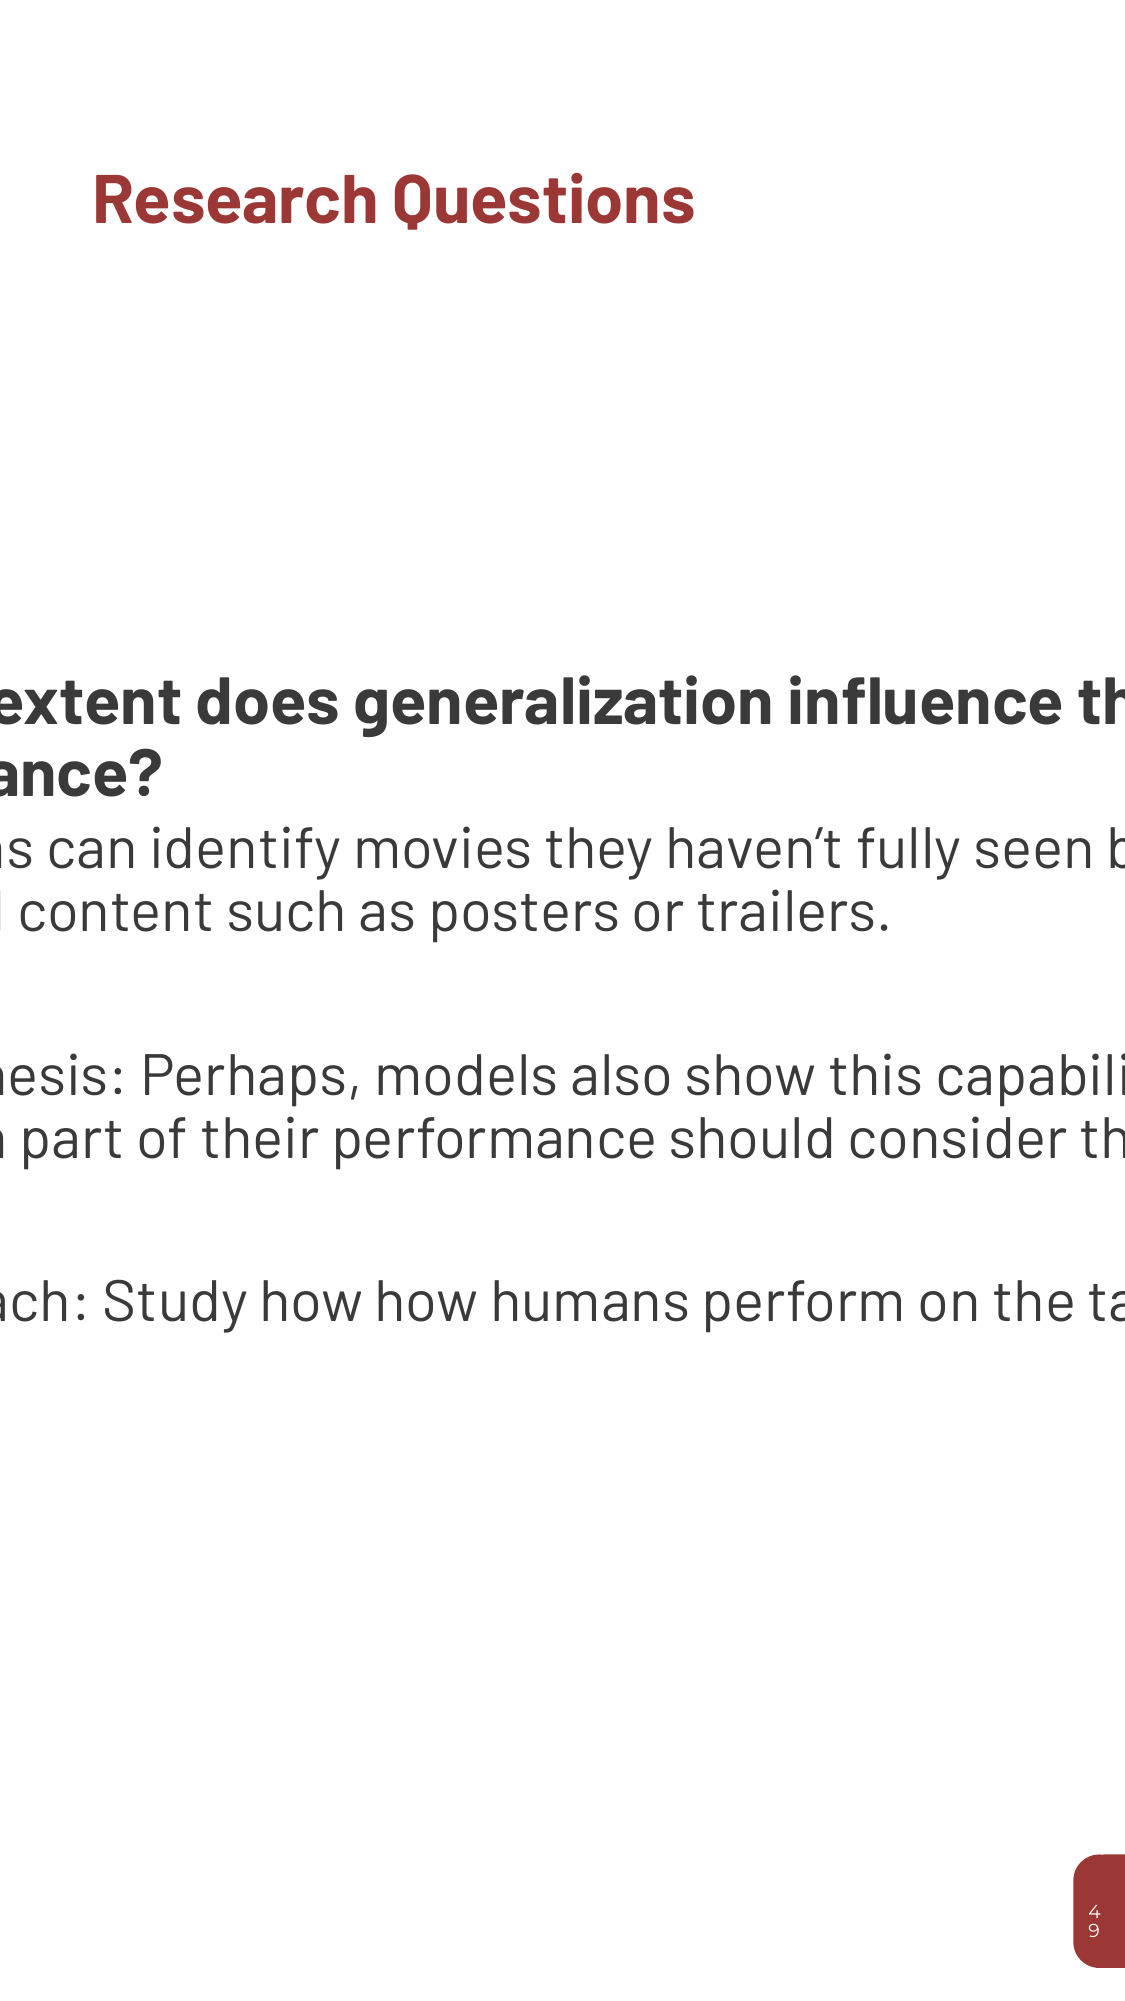

# Research Questions
To what extent does generalization influence the model’s performance?
Humans can identify movies they haven’t fully seen by relying on related content such as posters or trailers.

Hypothesis: Perhaps, models also show this capability, and a certain part of their performance should consider this effect.

Approach: Study how how humans perform on the task.
49